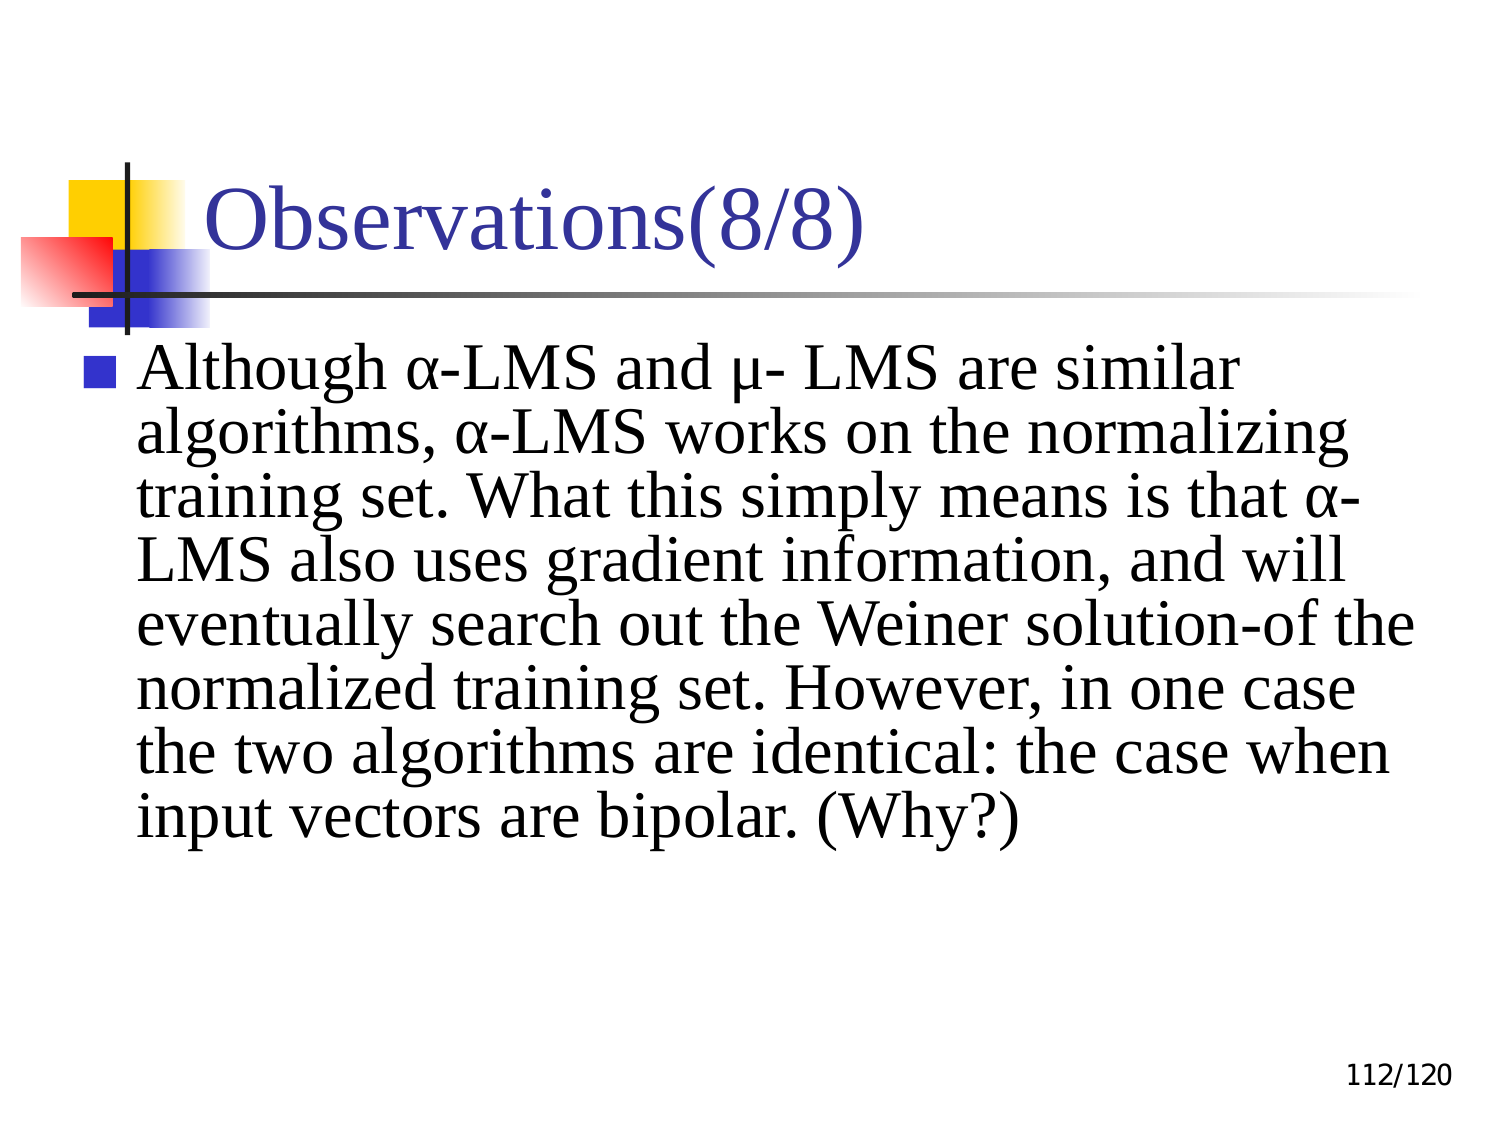

# Observations(8/8)
Although α-LMS and μ- LMS are similar algorithms, α-LMS works on the normalizing training set. What this simply means is that α-LMS also uses gradient information, and will eventually search out the Weiner solution-of the normalized training set. However, in one case the two algorithms are identical: the case when input vectors are bipolar. (Why?)

112/120